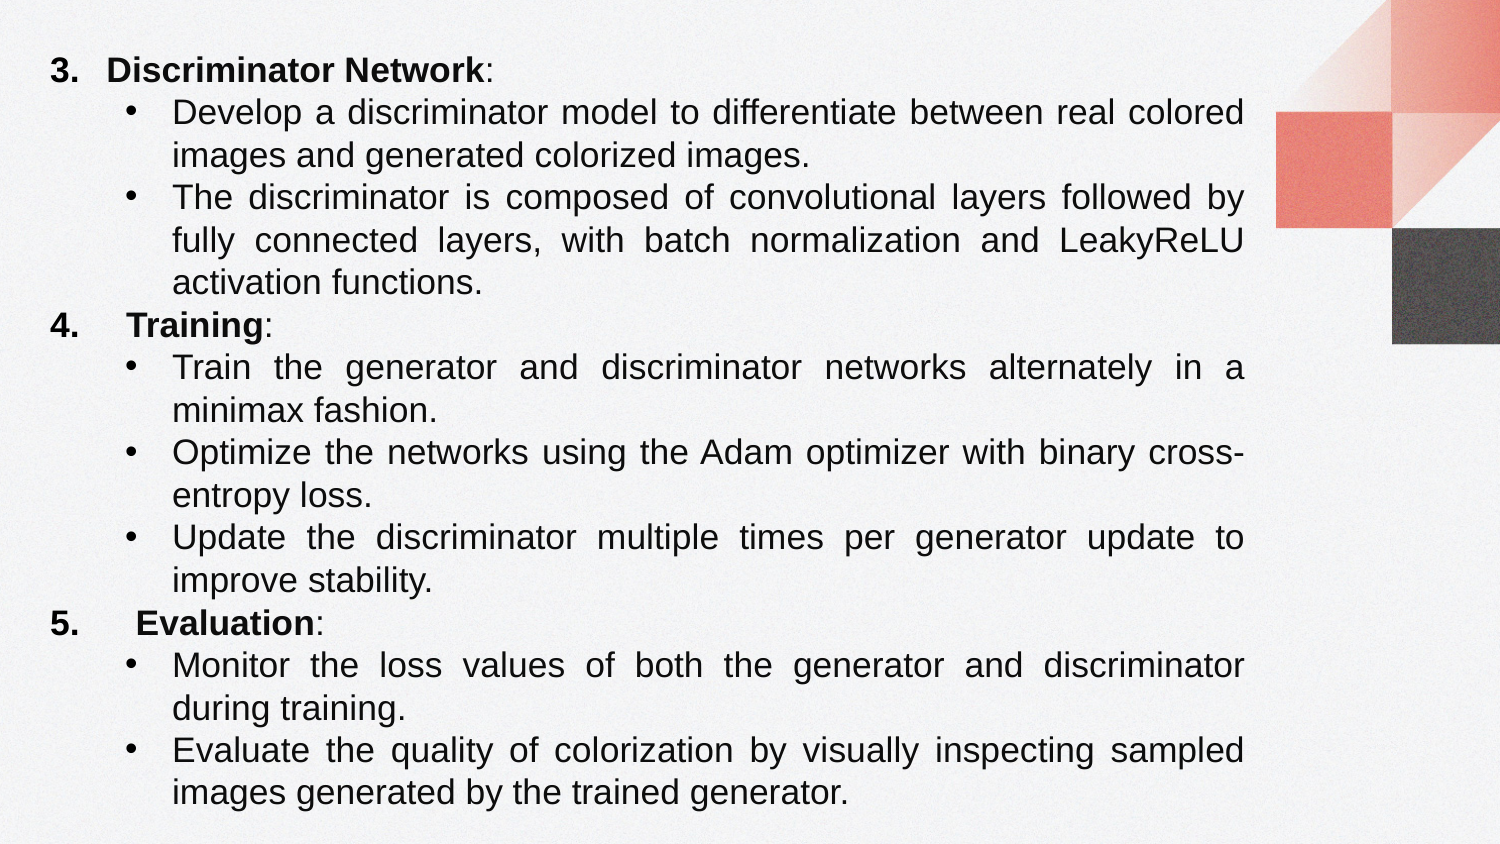

Discriminator Network:
Develop a discriminator model to differentiate between real colored images and generated colorized images.
The discriminator is composed of convolutional layers followed by fully connected layers, with batch normalization and LeakyReLU activation functions.
  Training:
Train the generator and discriminator networks alternately in a minimax fashion.
Optimize the networks using the Adam optimizer with binary cross-entropy loss.
Update the discriminator multiple times per generator update to improve stability.
   Evaluation:
Monitor the loss values of both the generator and discriminator during training.
Evaluate the quality of colorization by visually inspecting sampled images generated by the trained generator.